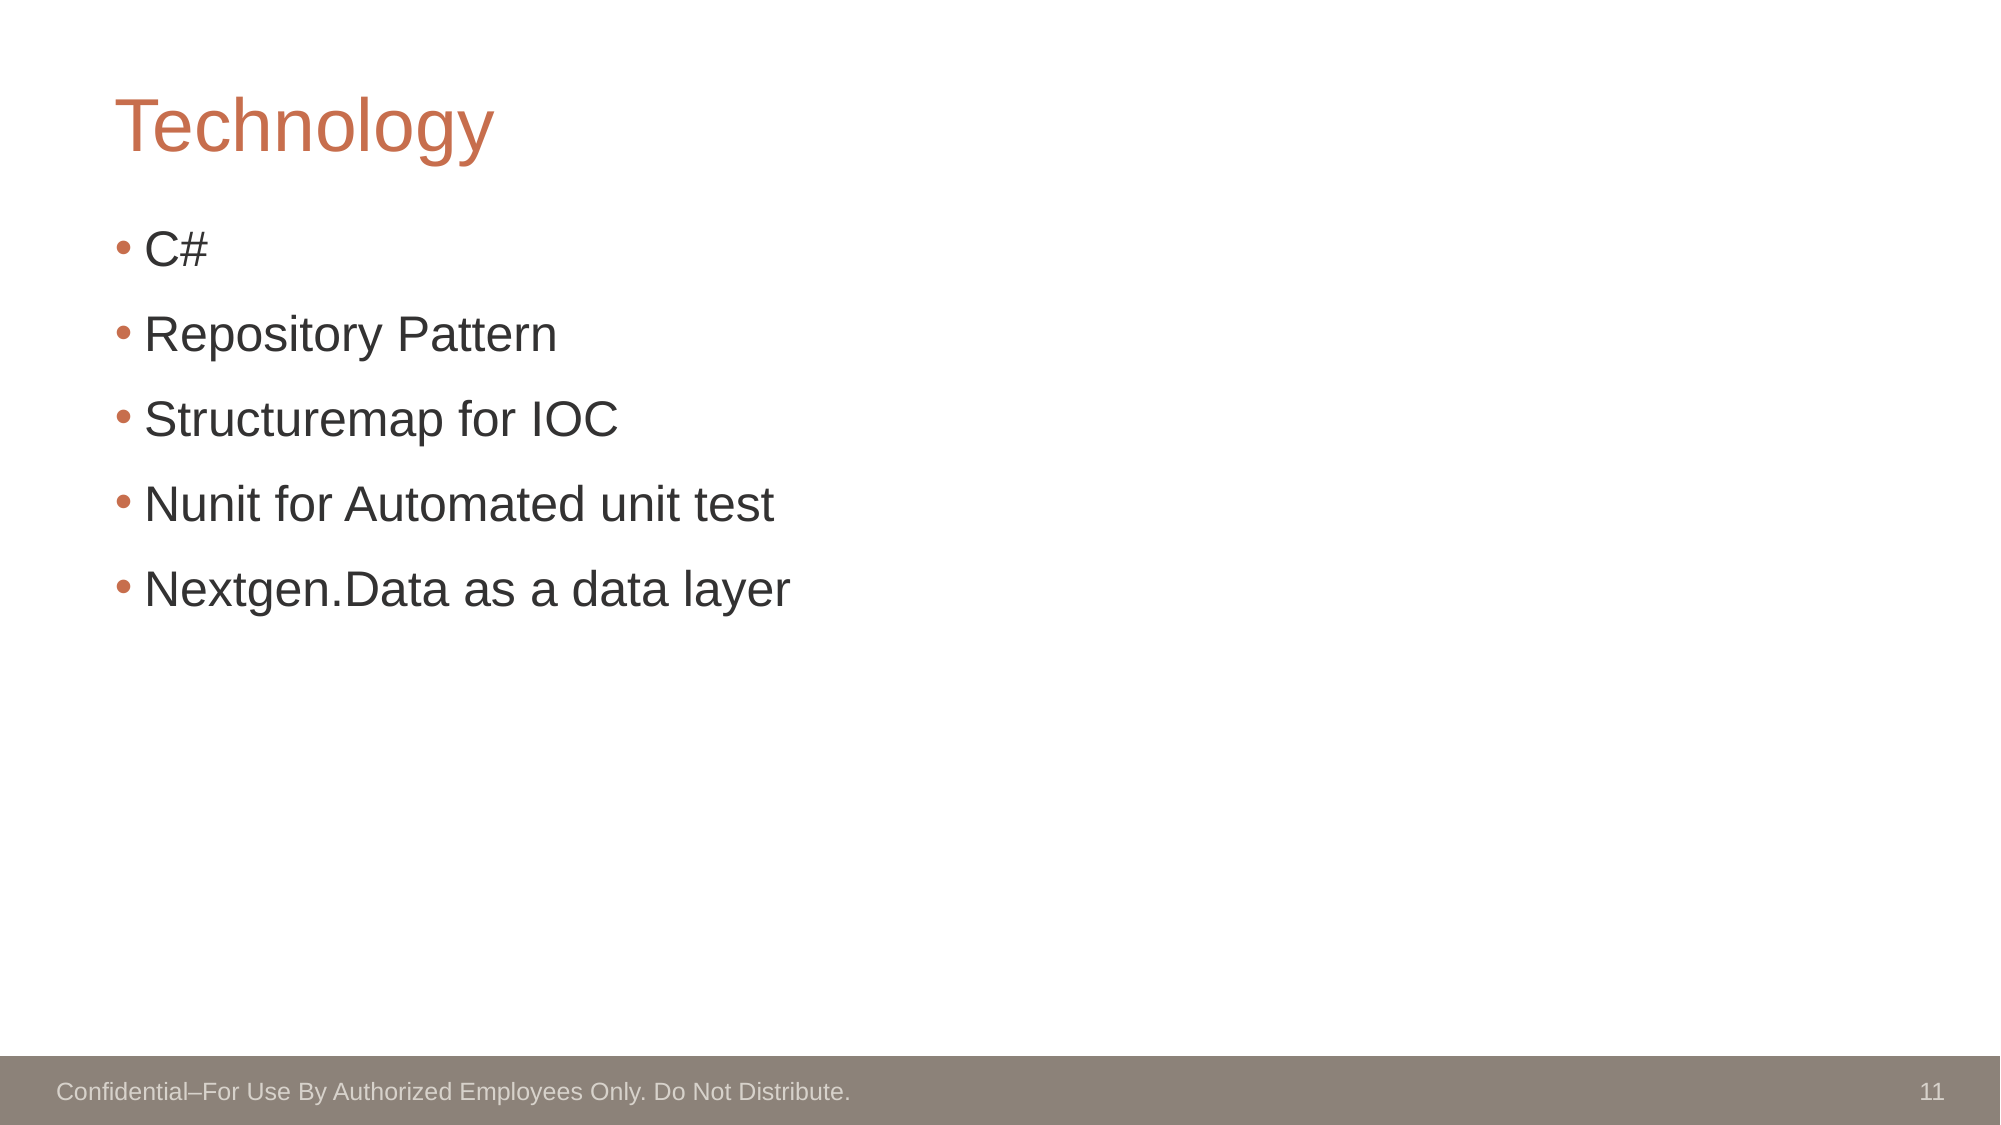

# Technology
C#
Repository Pattern
Structuremap for IOC
Nunit for Automated unit test
Nextgen.Data as a data layer